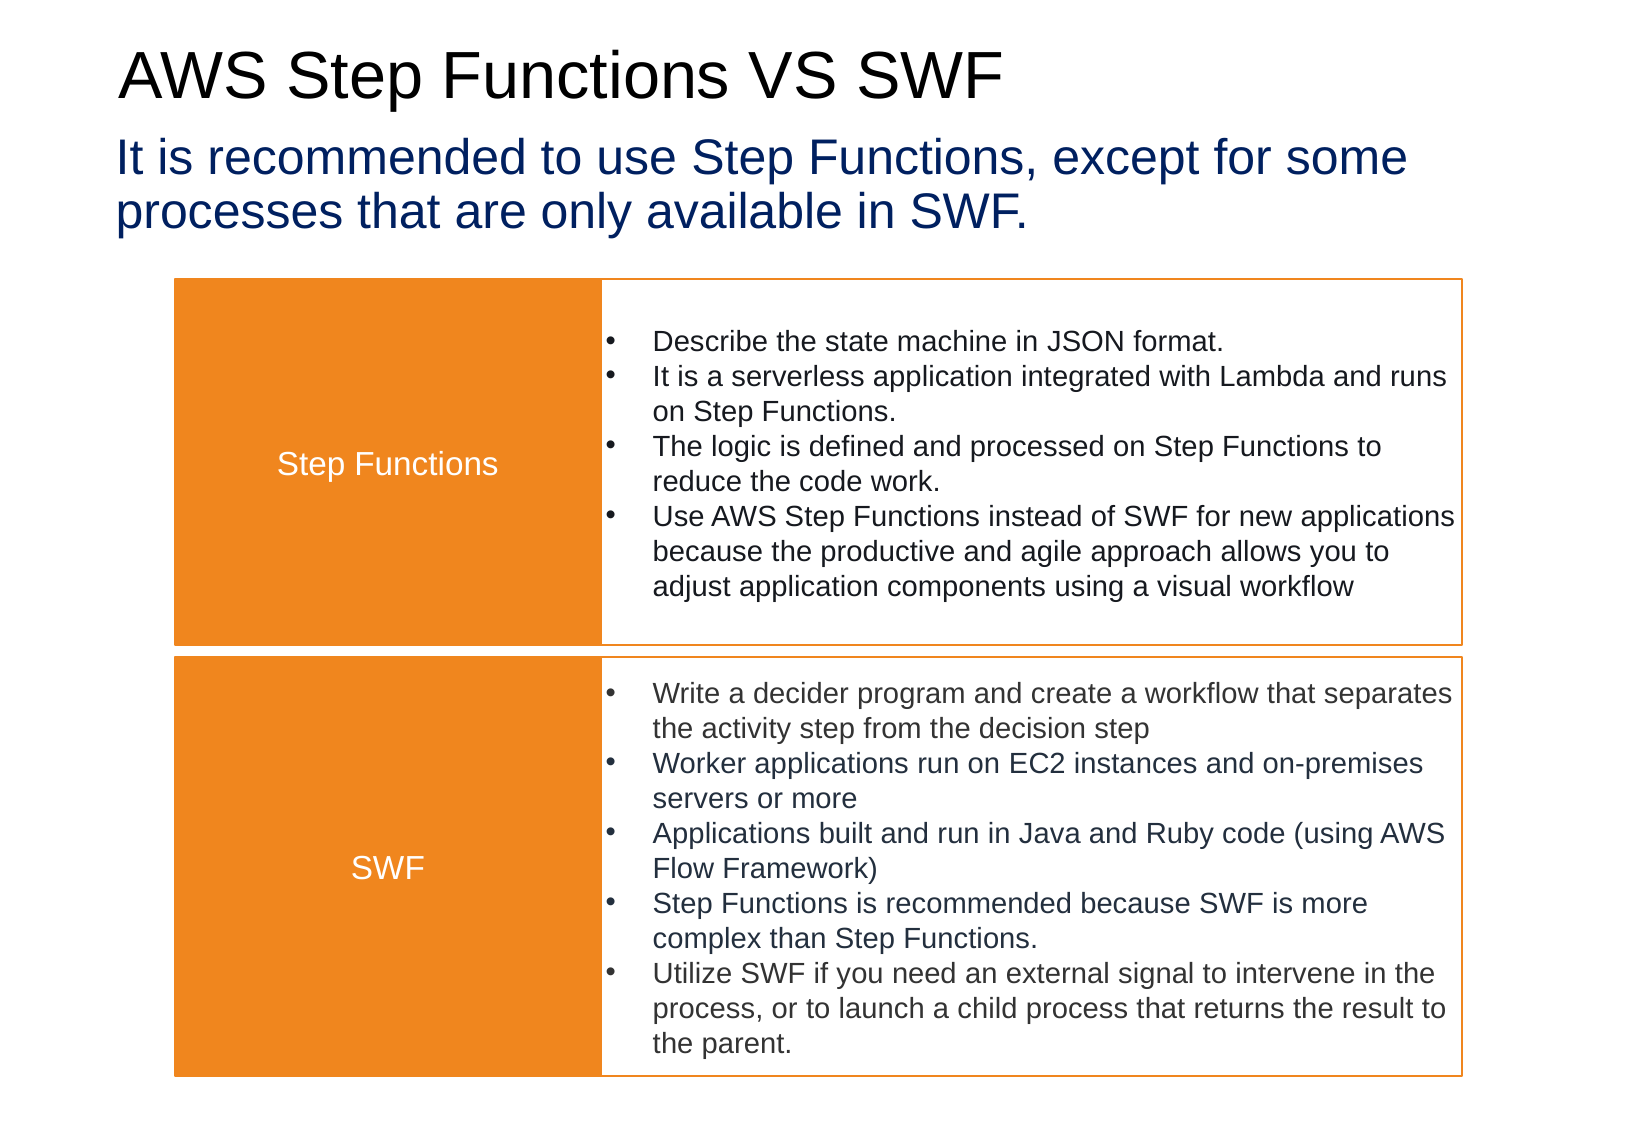

AWS Step Functions VS SWF
It is recommended to use Step Functions, except for some processes that are only available in SWF.
Step Functions
Describe the state machine in JSON format.
It is a serverless application integrated with Lambda and runs on Step Functions.
The logic is defined and processed on Step Functions to reduce the code work.
Use AWS Step Functions instead of SWF for new applications because the productive and agile approach allows you to adjust application components using a visual workflow
SWF
Write a decider program and create a workflow that separates the activity step from the decision step
Worker applications run on EC2 instances and on-premises servers or more
Applications built and run in Java and Ruby code (using AWS Flow Framework)
Step Functions is recommended because SWF is more complex than Step Functions.
Utilize SWF if you need an external signal to intervene in the process, or to launch a child process that returns the result to the parent.